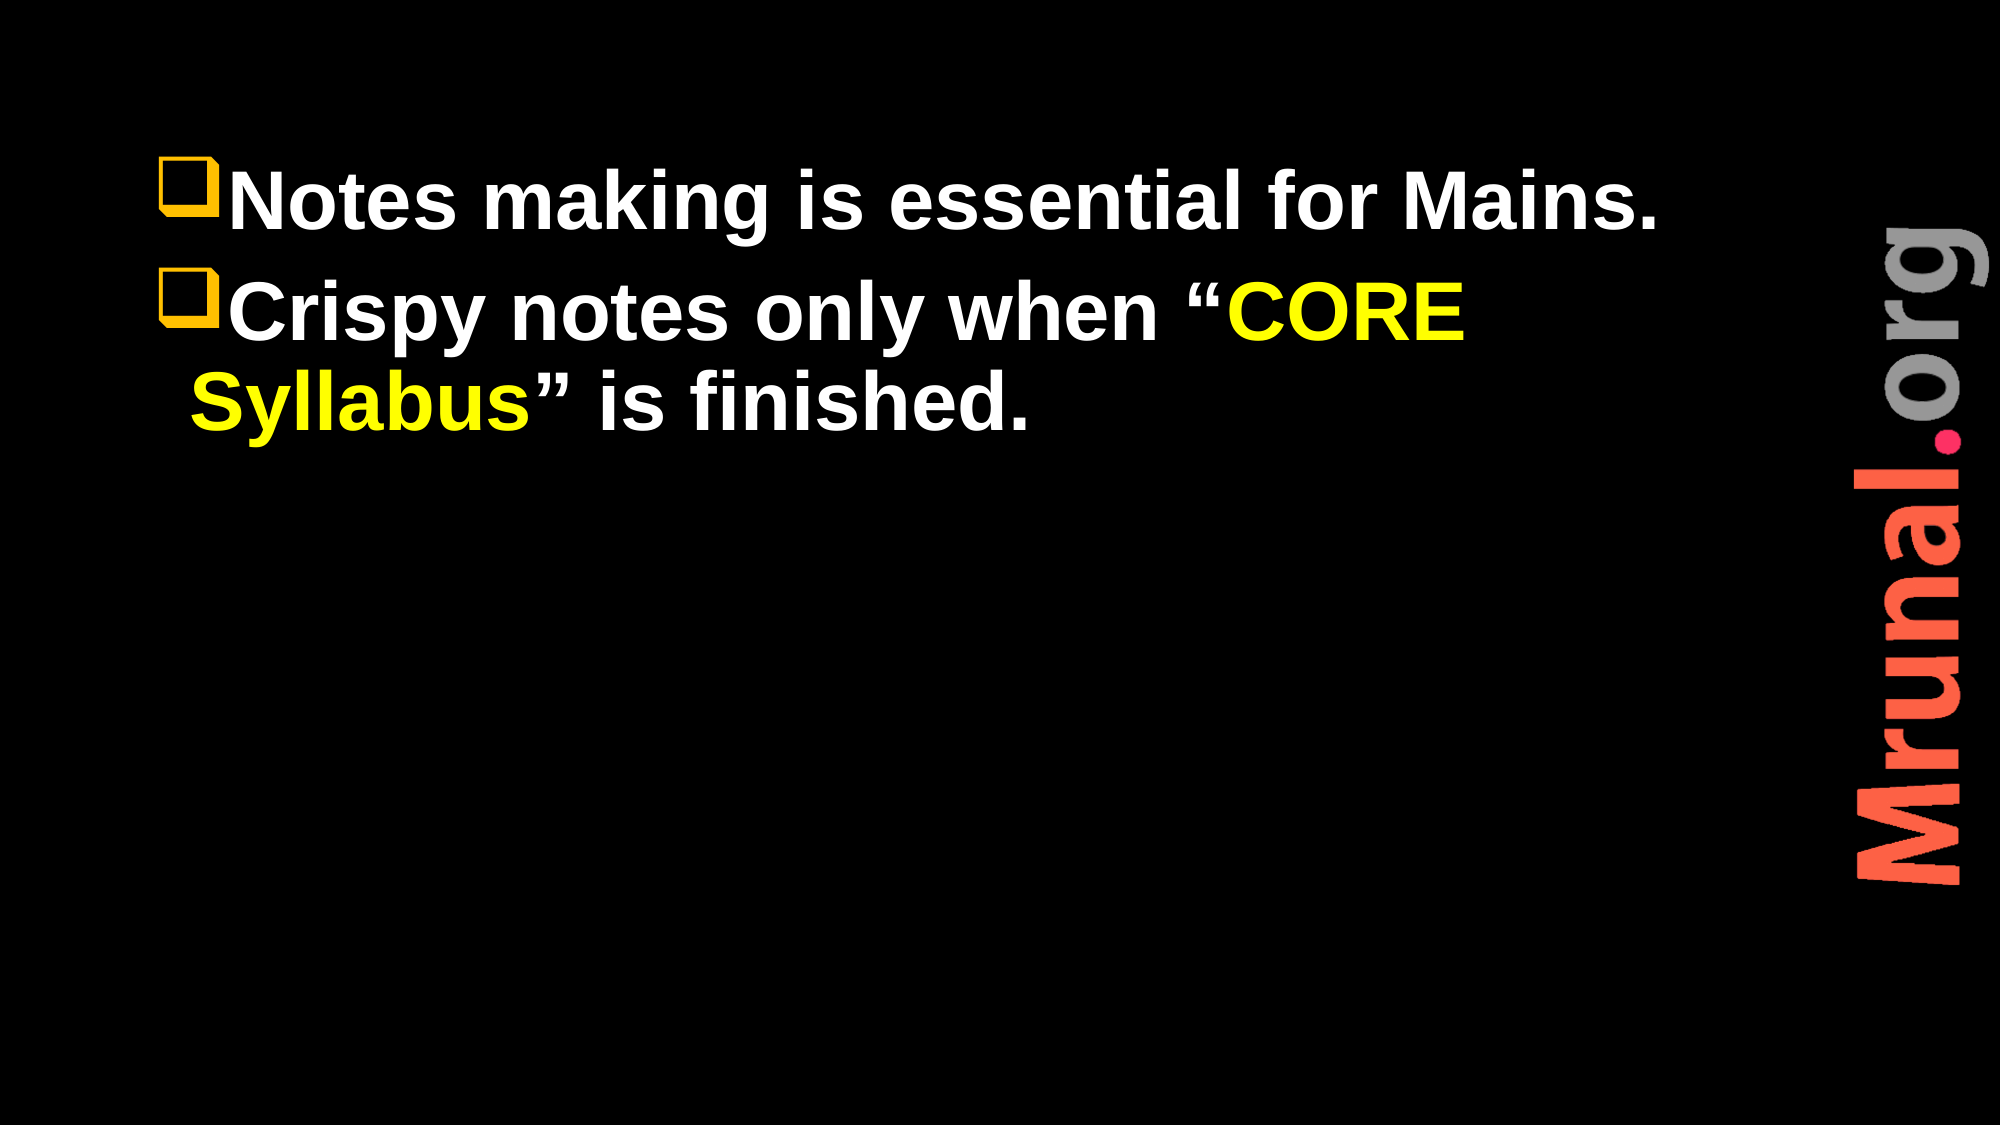

#
Notes making is essential for Mains.
Crispy notes only when “CORE Syllabus” is finished.